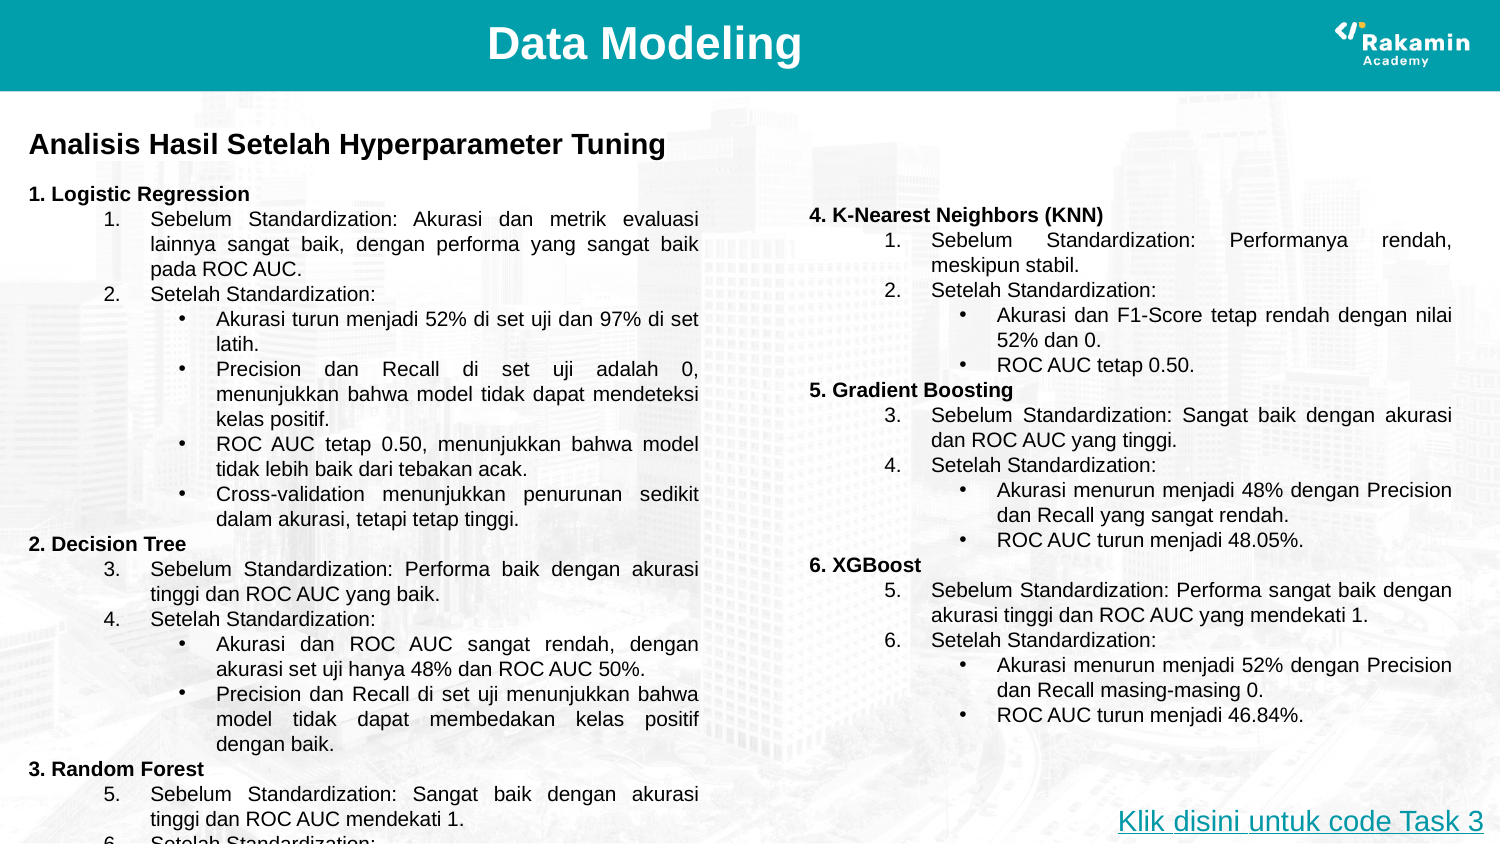

# Data Modeling
Analisis Hasil Setelah Hyperparameter Tuning
1. Logistic Regression
Sebelum Standardization: Akurasi dan metrik evaluasi lainnya sangat baik, dengan performa yang sangat baik pada ROC AUC.
Setelah Standardization:
Akurasi turun menjadi 52% di set uji dan 97% di set latih.
Precision dan Recall di set uji adalah 0, menunjukkan bahwa model tidak dapat mendeteksi kelas positif.
ROC AUC tetap 0.50, menunjukkan bahwa model tidak lebih baik dari tebakan acak.
Cross-validation menunjukkan penurunan sedikit dalam akurasi, tetapi tetap tinggi.
2. Decision Tree
Sebelum Standardization: Performa baik dengan akurasi tinggi dan ROC AUC yang baik.
Setelah Standardization:
Akurasi dan ROC AUC sangat rendah, dengan akurasi set uji hanya 48% dan ROC AUC 50%.
Precision dan Recall di set uji menunjukkan bahwa model tidak dapat membedakan kelas positif dengan baik.
3. Random Forest
Sebelum Standardization: Sangat baik dengan akurasi tinggi dan ROC AUC mendekati 1.
Setelah Standardization:
Akurasi menurun menjadi 52% dengan Precision dan Recall di set uji masing-masing 0.
ROC AUC sedikit meningkat tetapi masih rendah.
4. K-Nearest Neighbors (KNN)
Sebelum Standardization: Performanya rendah, meskipun stabil.
Setelah Standardization:
Akurasi dan F1-Score tetap rendah dengan nilai 52% dan 0.
ROC AUC tetap 0.50.
5. Gradient Boosting
Sebelum Standardization: Sangat baik dengan akurasi dan ROC AUC yang tinggi.
Setelah Standardization:
Akurasi menurun menjadi 48% dengan Precision dan Recall yang sangat rendah.
ROC AUC turun menjadi 48.05%.
6. XGBoost
Sebelum Standardization: Performa sangat baik dengan akurasi tinggi dan ROC AUC yang mendekati 1.
Setelah Standardization:
Akurasi menurun menjadi 52% dengan Precision dan Recall masing-masing 0.
ROC AUC turun menjadi 46.84%.
Klik disini untuk code Task 3
Klik disini untuk code Task 3